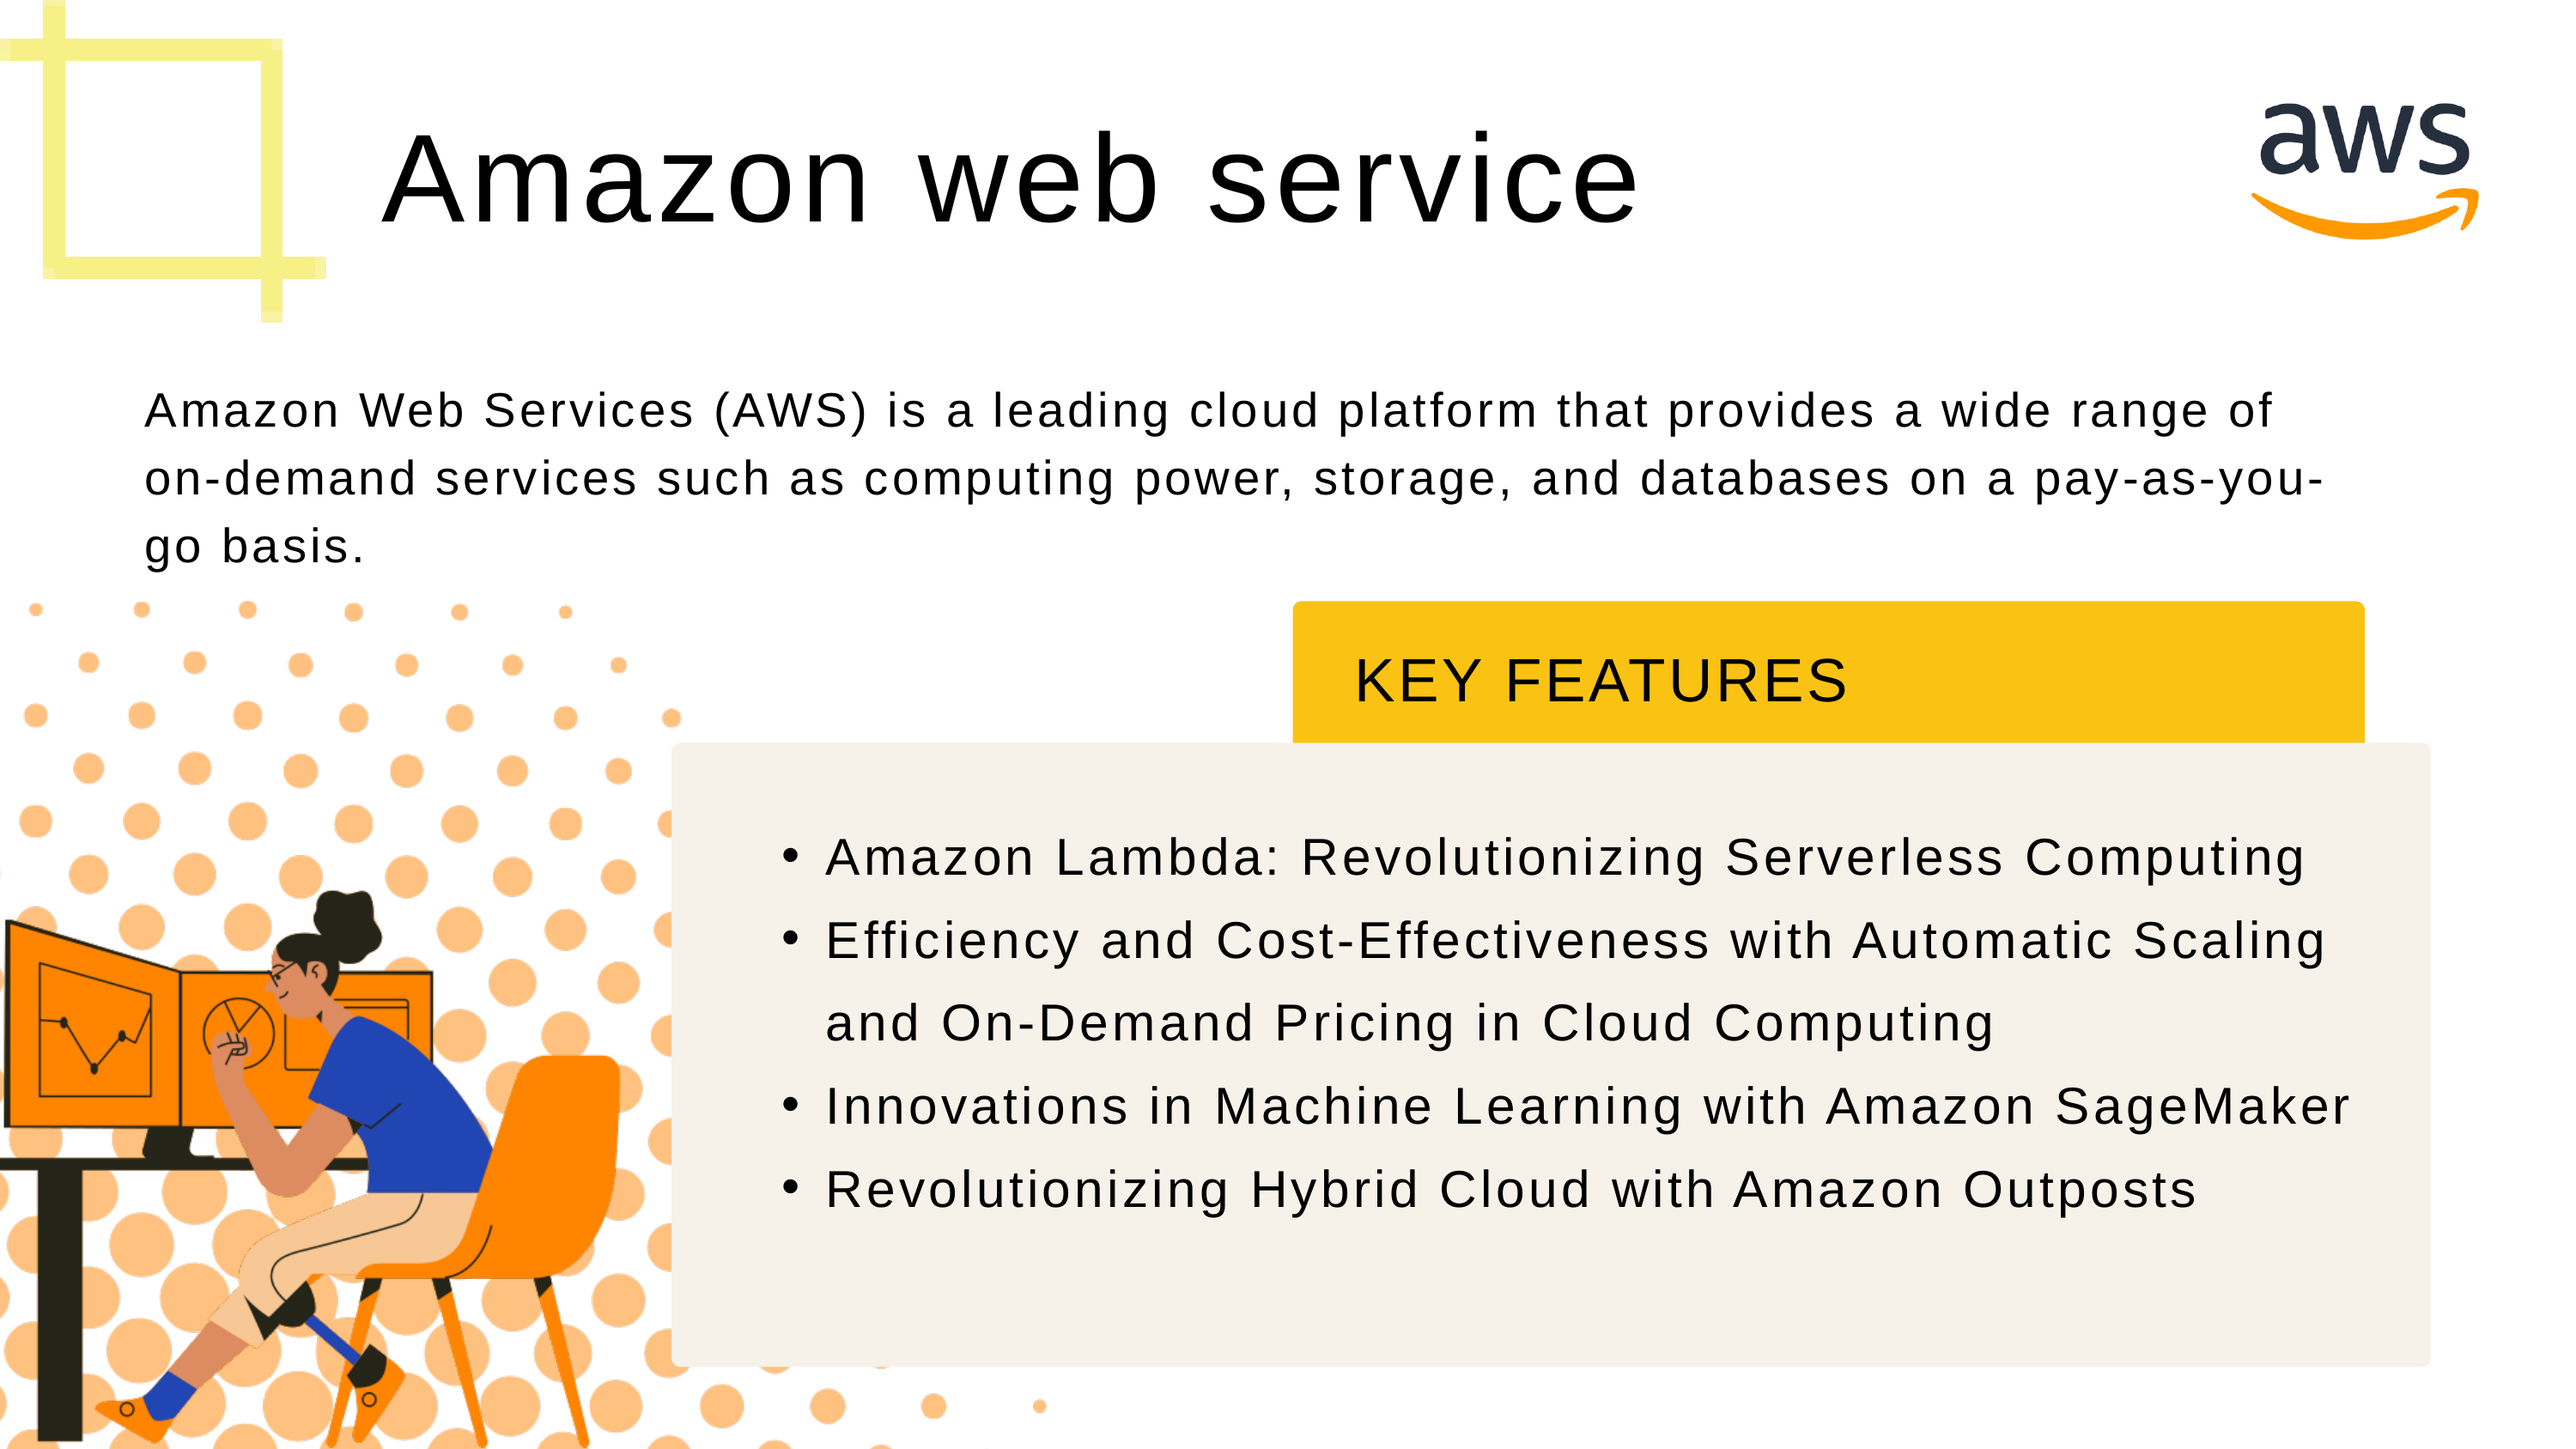

Amazon web service
Amazon Web Services (AWS) is a leading cloud platform that provides a wide range of on-demand services such as computing power, storage, and databases on a pay-as-you-go basis.

KEY FEATURES

Amazon Lambda: Revolutionizing Serverless Computing
Efficiency and Cost-Effectiveness with Automatic Scaling and On-Demand Pricing in Cloud Computing
Innovations in Machine Learning with Amazon SageMaker
Revolutionizing Hybrid Cloud with Amazon Outposts